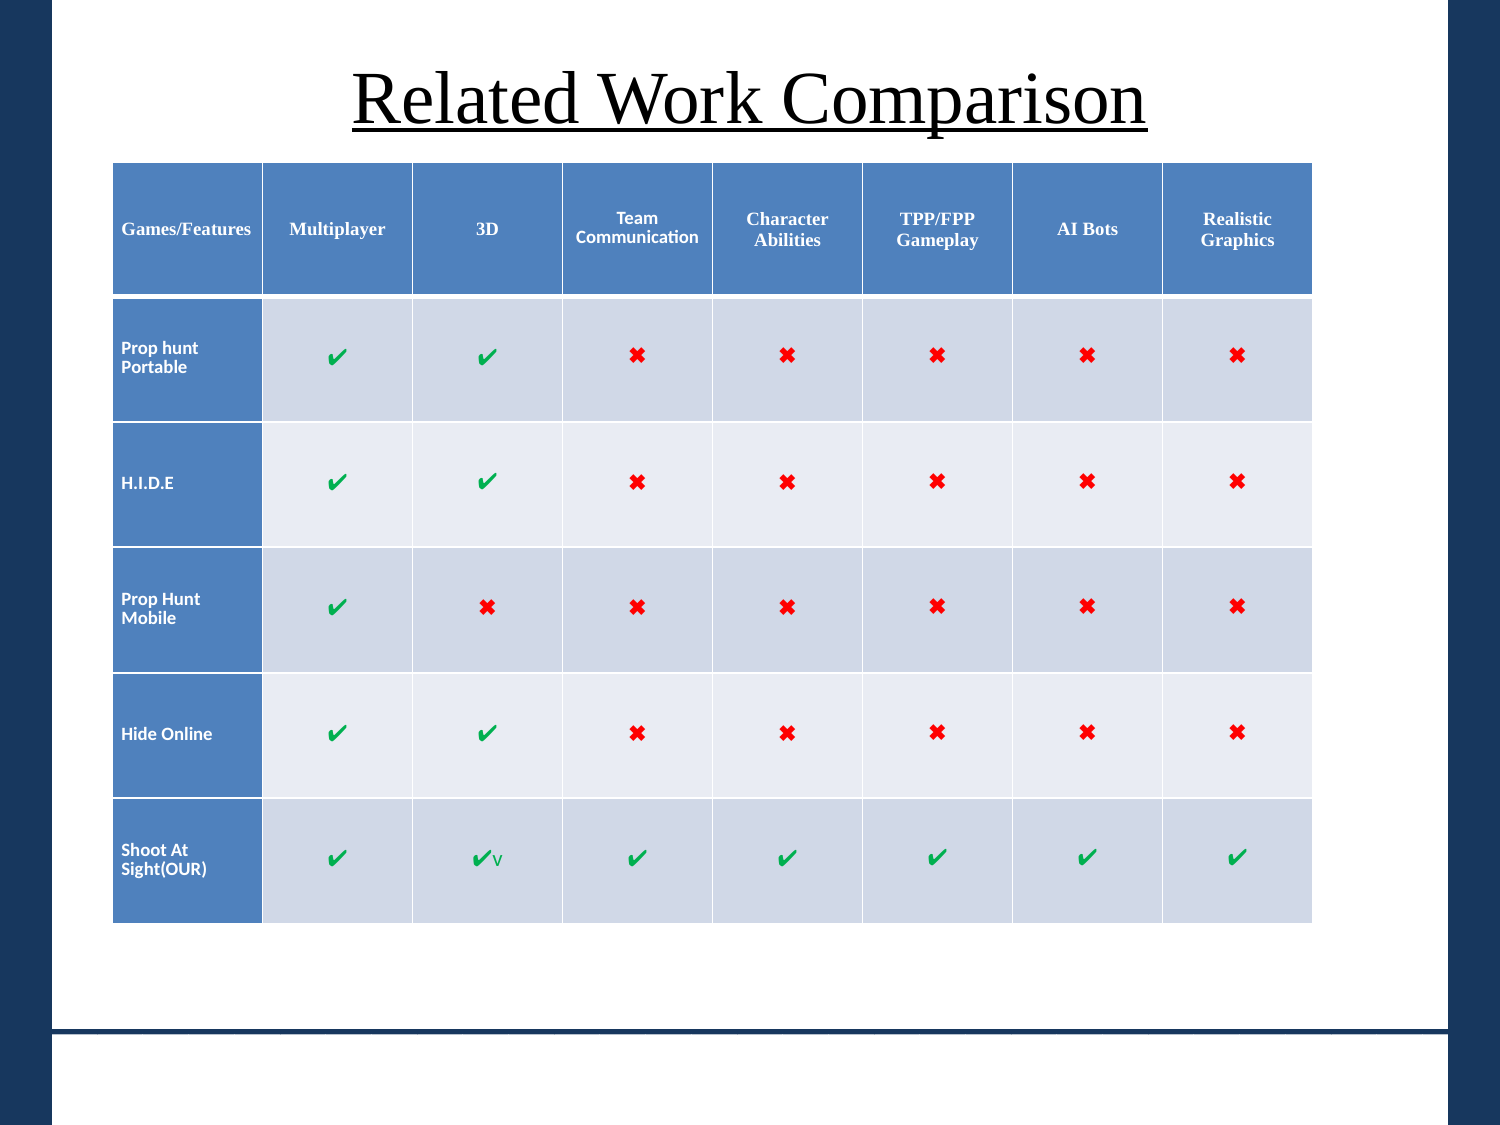

# Related Work Comparison
| Games/Features | Multiplayer | 3D | Team Communication | Character Abilities | TPP/FPP Gameplay | AI Bots | Realistic Graphics |
| --- | --- | --- | --- | --- | --- | --- | --- |
| Prop hunt Portable | ✔ | ✔ | ✖ | ✖ | ✖ | ✖ | ✖ |
| H.I.D.E | ✔ | ✔ | ✖ | ✖ | ✖ | ✖ | ✖ |
| Prop Hunt Mobile | ✔ | ✖ | ✖ | ✖ | ✖ | ✖ | ✖ |
| Hide Online | ✔ | ✔ | ✖ | ✖ | ✖ | ✖ | ✖ |
| Shoot At Sight(OUR) | ✔ | ✔v | ✔ | ✔ | ✔ | ✔ | ✔ |
_______________________________